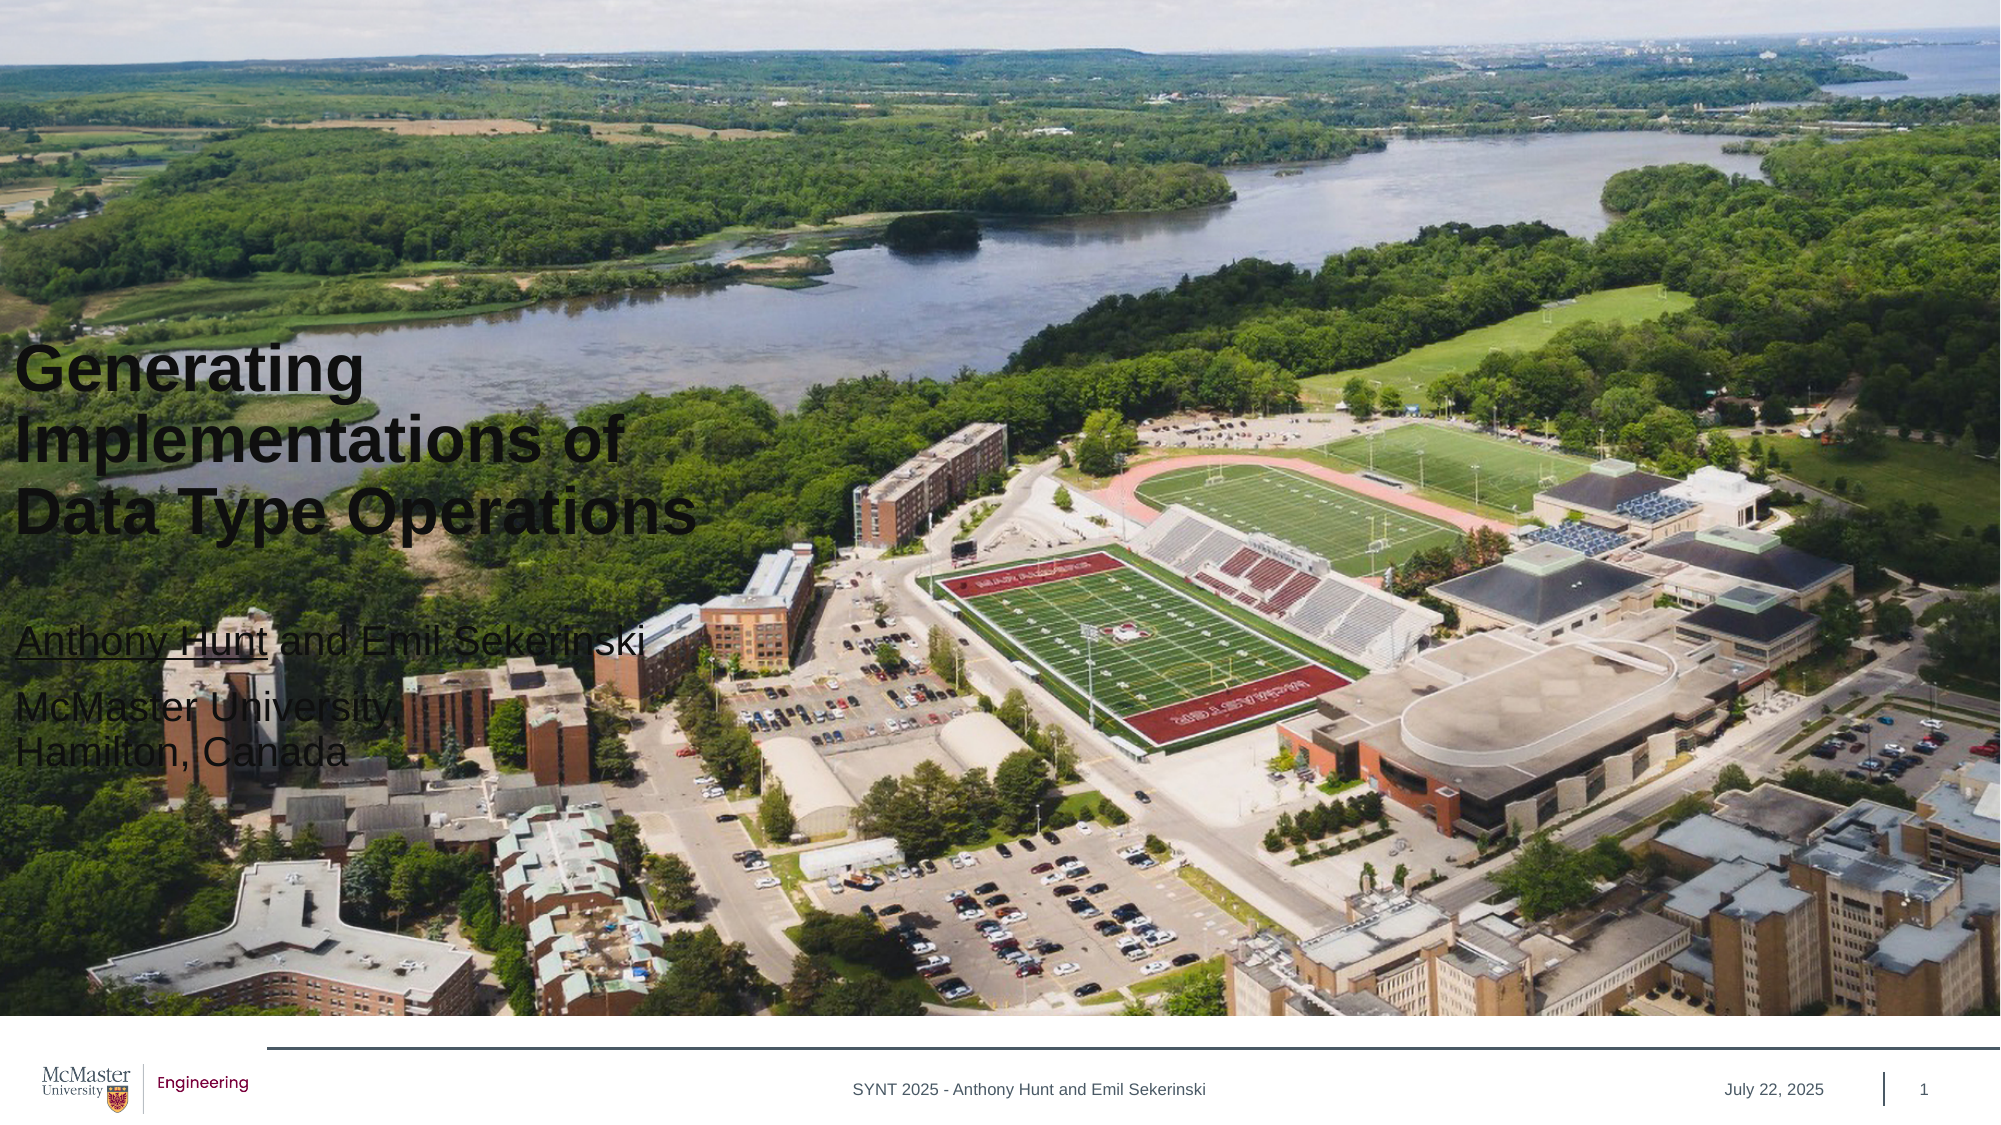

# Generating Implementations of Data Type Operations
Anthony Hunt and Emil Sekerinski
McMaster University,
Hamilton, Canada
July 22, 2025
1
SYNT 2025 - Anthony Hunt and Emil Sekerinski